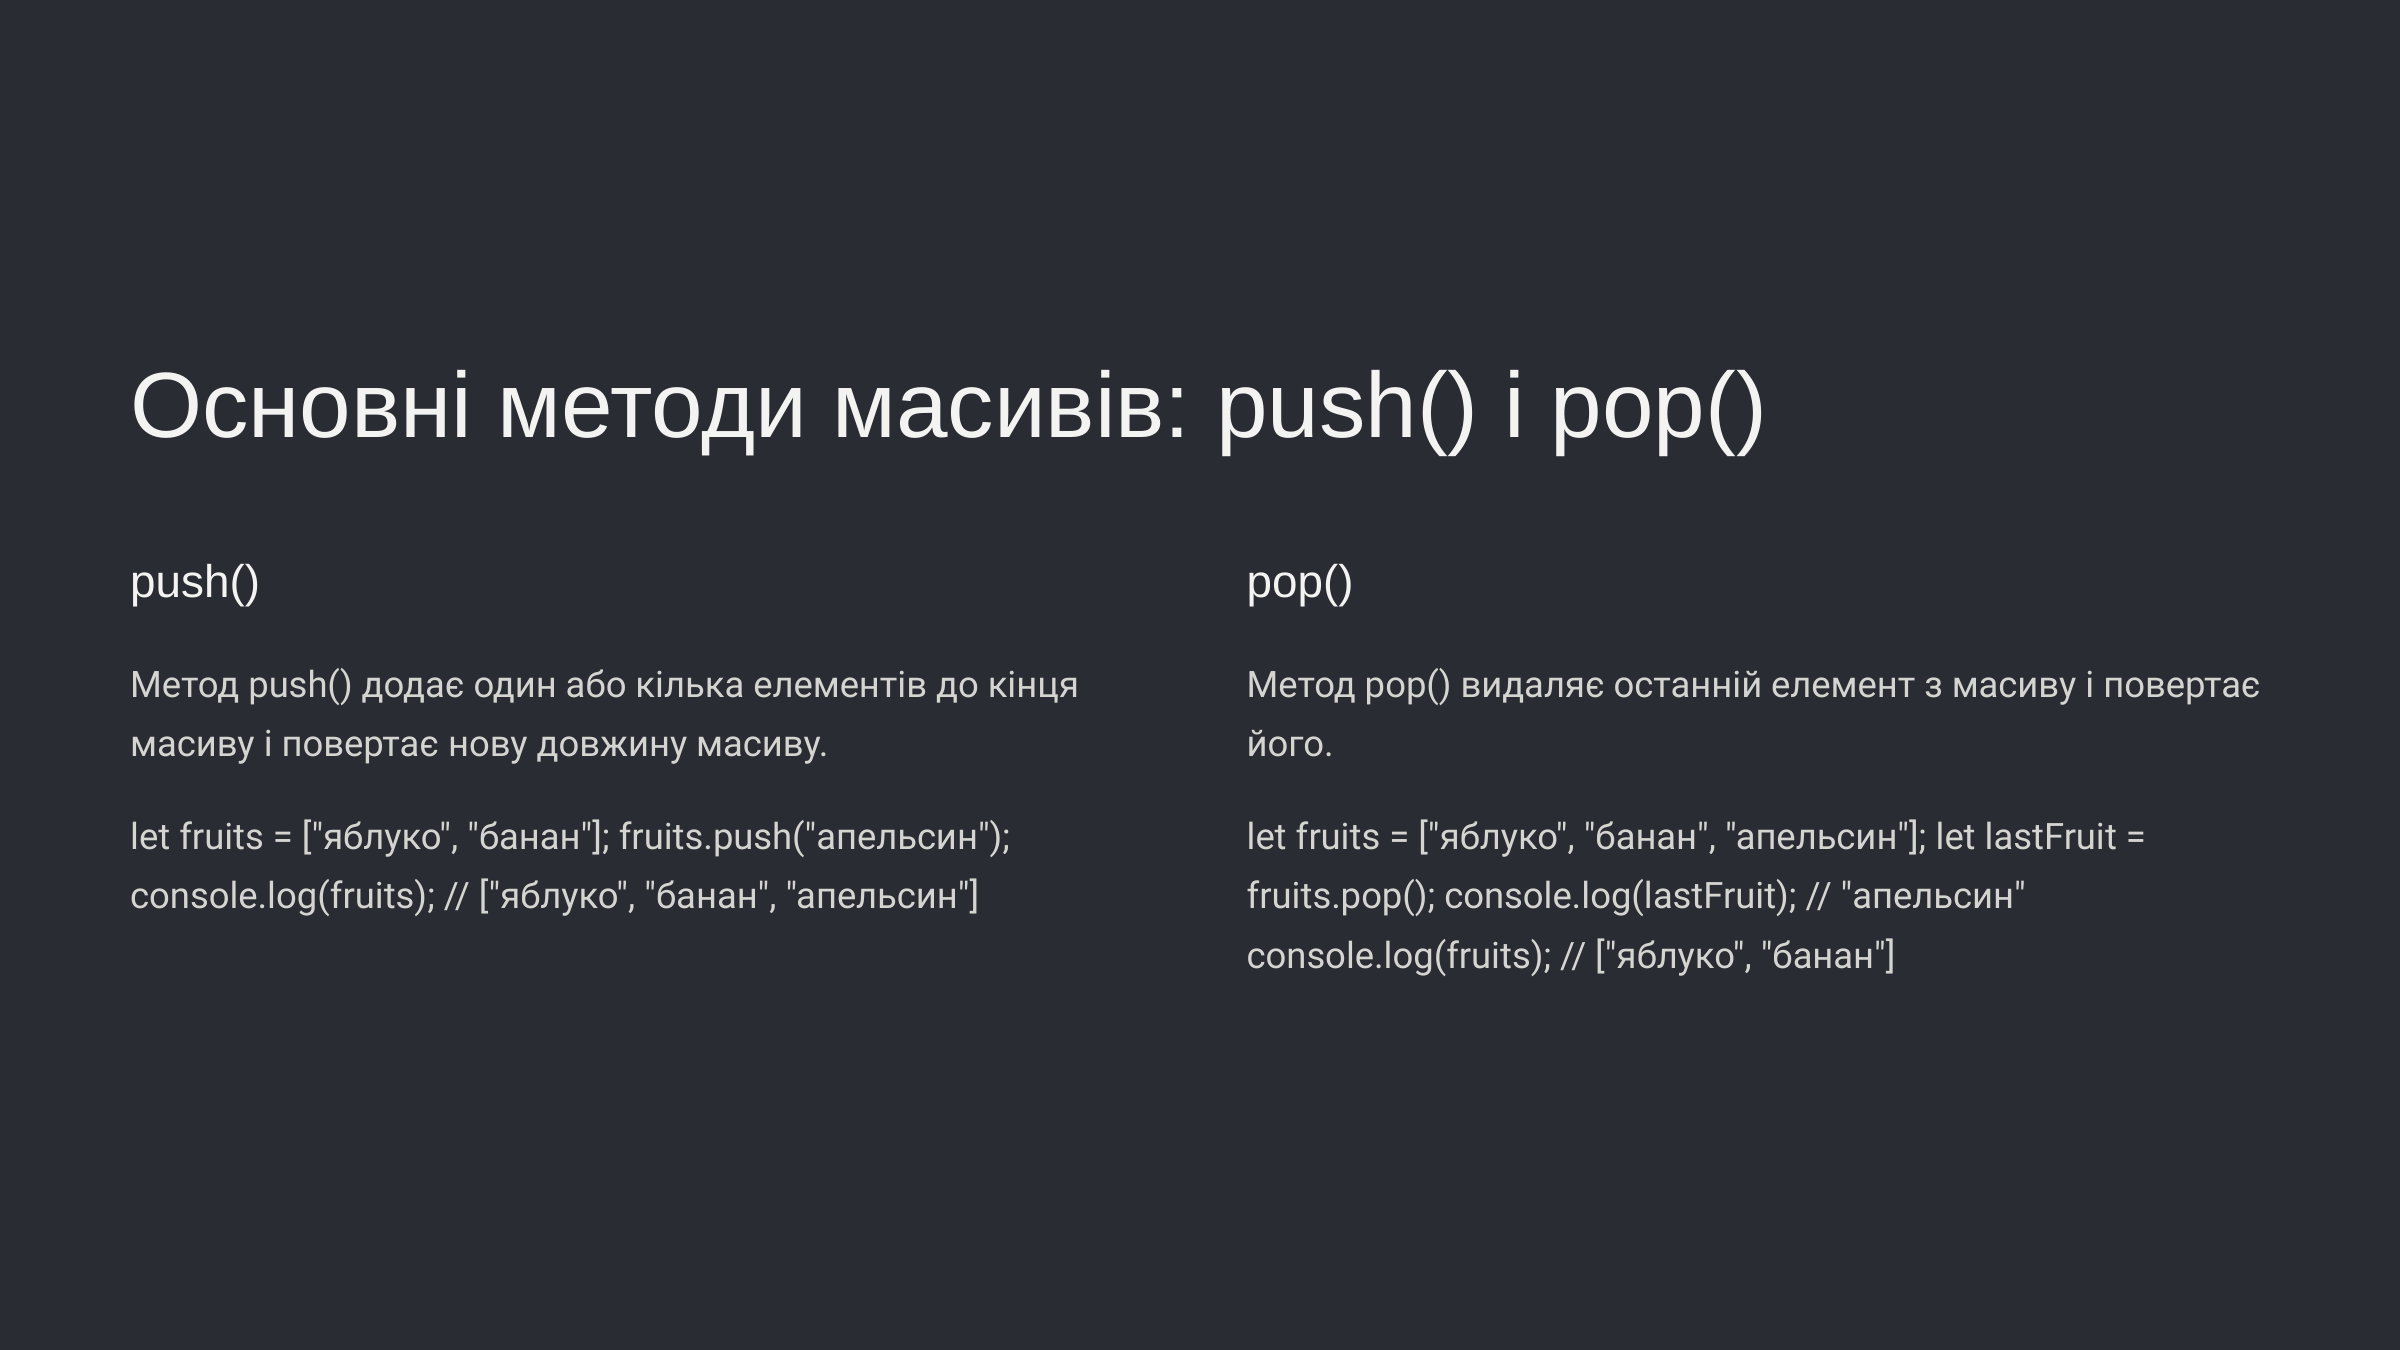

Основні методи масивів: push() і pop()
push()
pop()
Метод push() додає один або кілька елементів до кінця масиву і повертає нову довжину масиву.
Метод pop() видаляє останній елемент з масиву і повертає його.
let fruits = ["яблуко", "банан"]; fruits.push("апельсин"); console.log(fruits); // ["яблуко", "банан", "апельсин"]
let fruits = ["яблуко", "банан", "апельсин"]; let lastFruit = fruits.pop(); console.log(lastFruit); // "апельсин" console.log(fruits); // ["яблуко", "банан"]